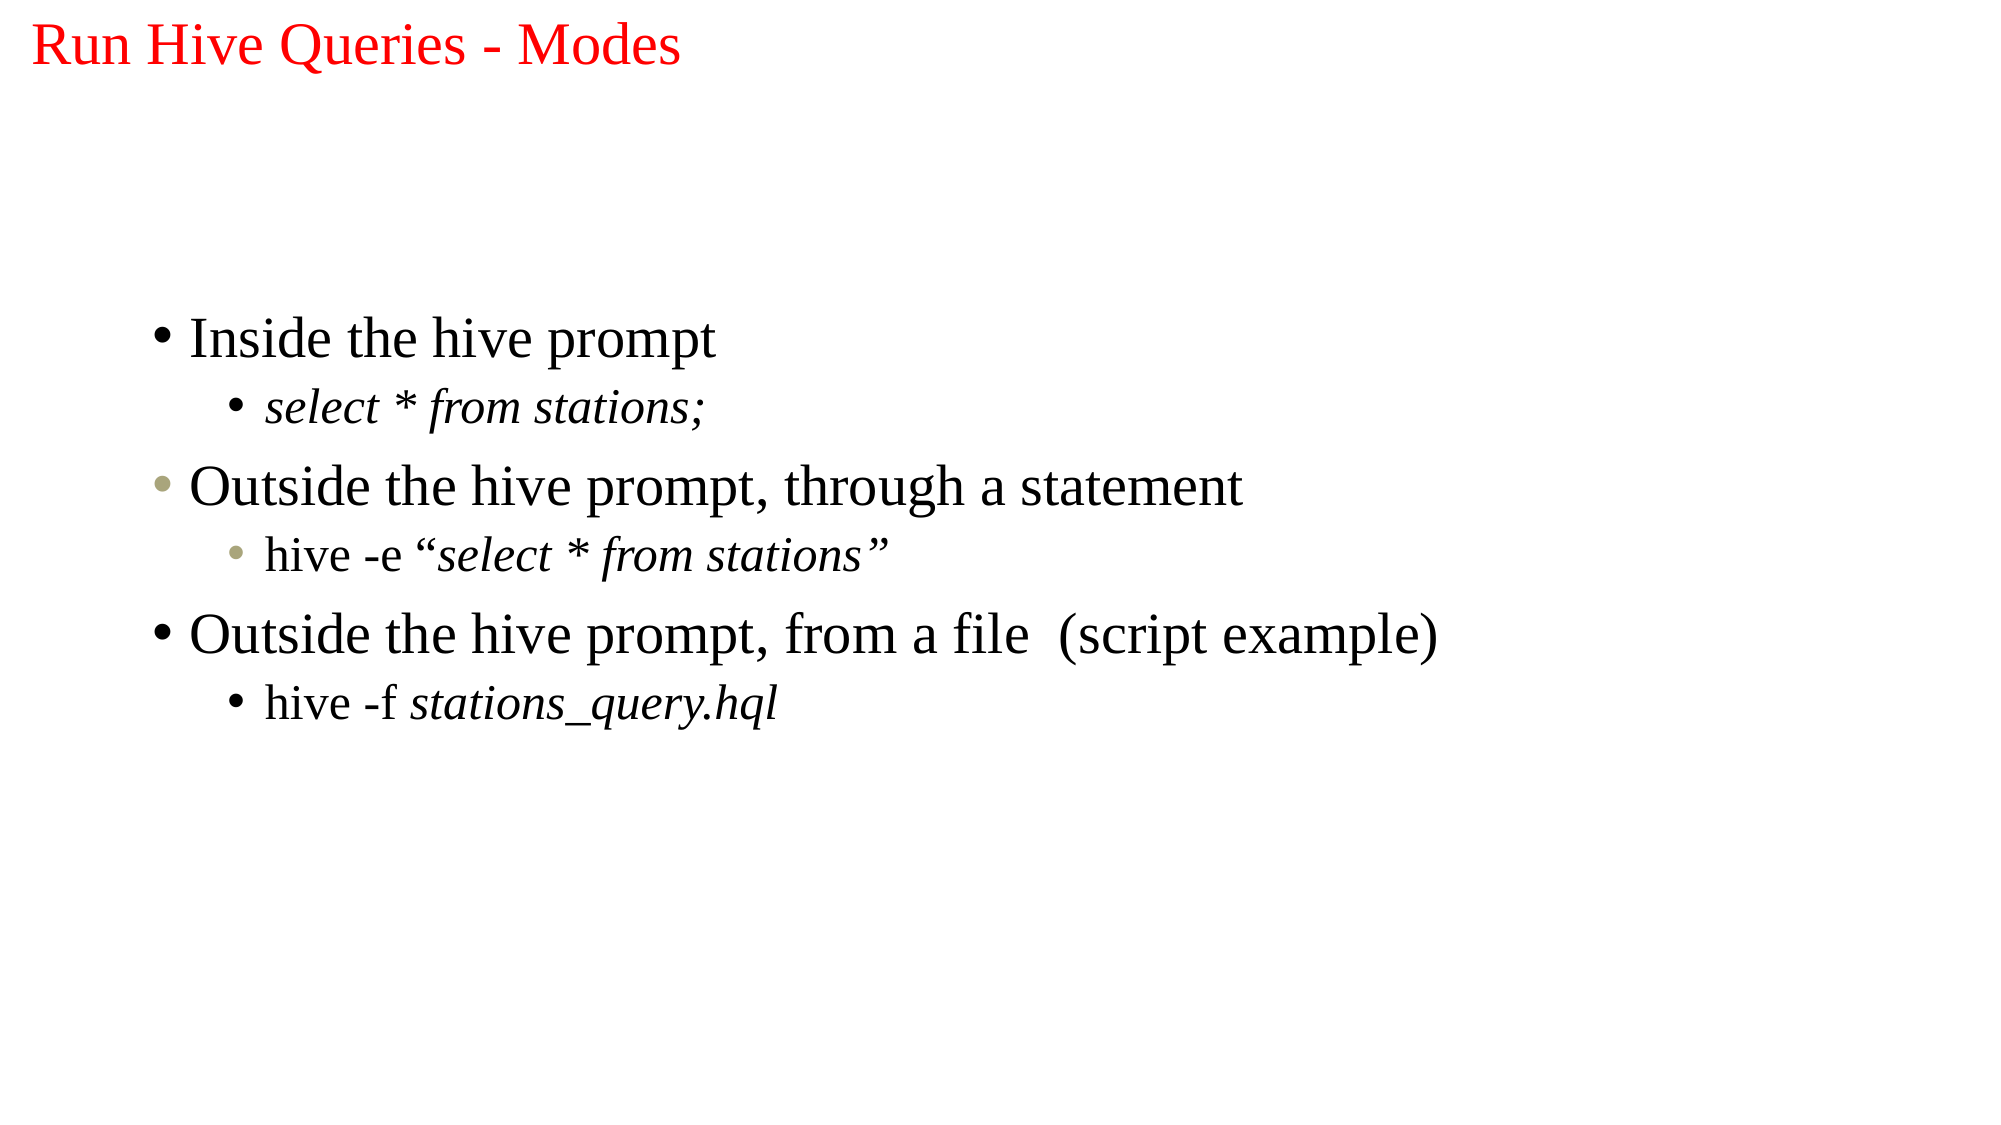

# Run Hive Queries - Modes
Inside the hive prompt
select * from stations;
Outside the hive prompt, through a statement
hive -e “select * from stations”
Outside the hive prompt, from a file  (script example)
hive -f stations_query.hql